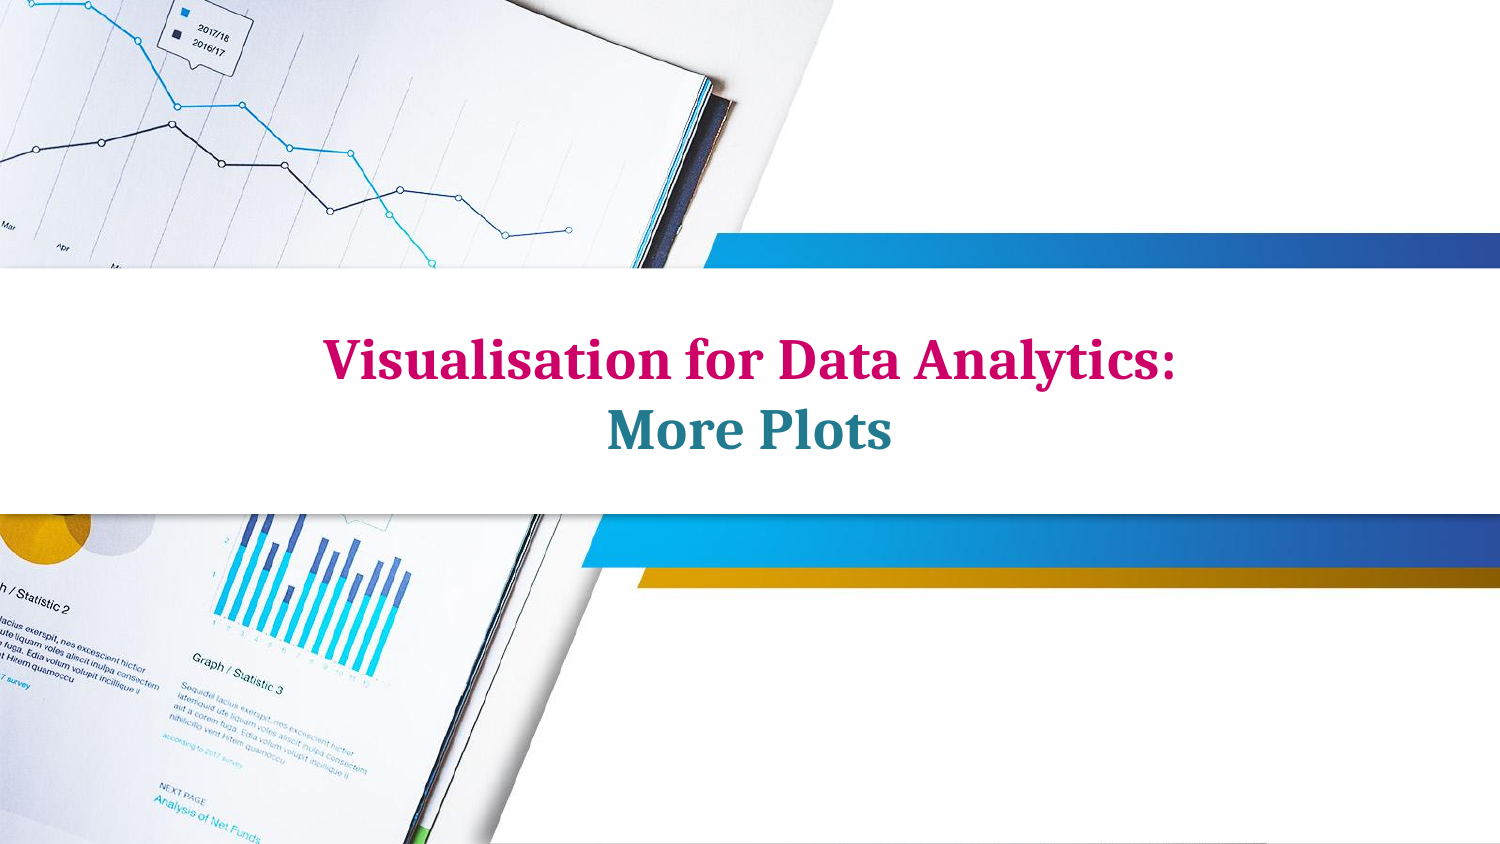

# Visualisation for Data Analytics: More Plots